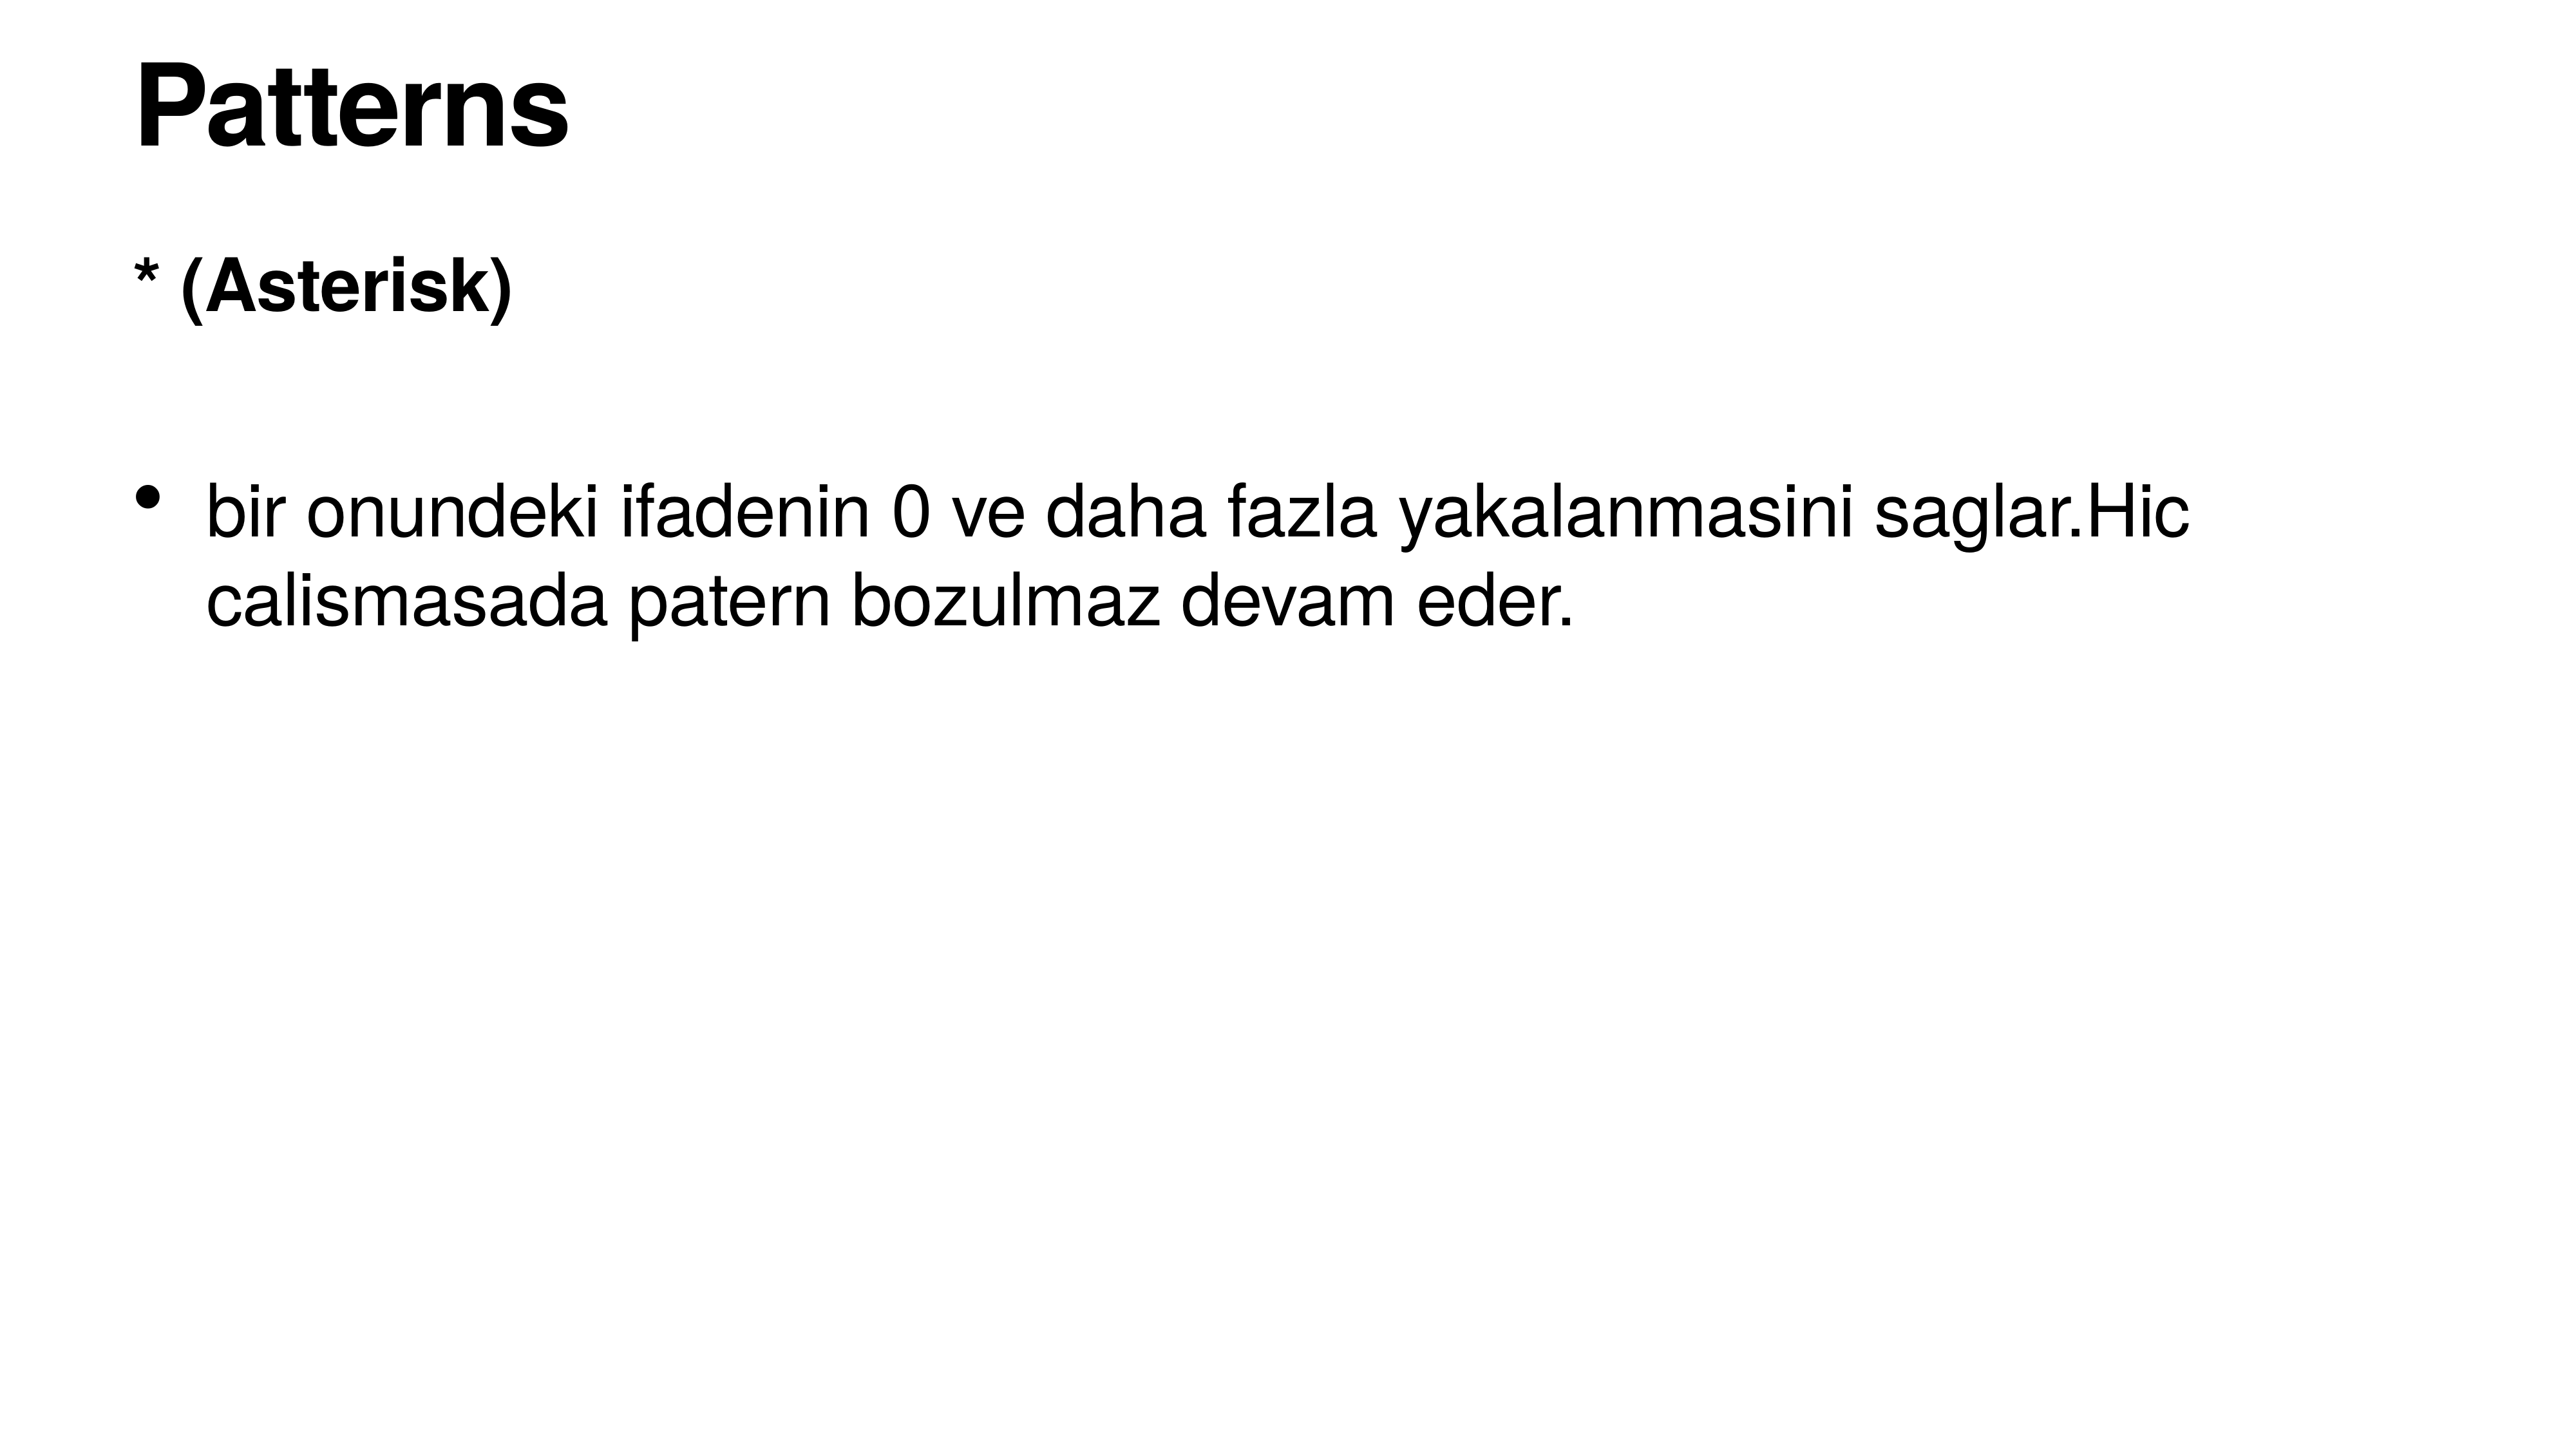

# Patterns
* (Asterisk)

bir onundeki ifadenin 0 ve daha fazla yakalanmasini saglar.Hic calismasada patern bozulmaz devam eder.